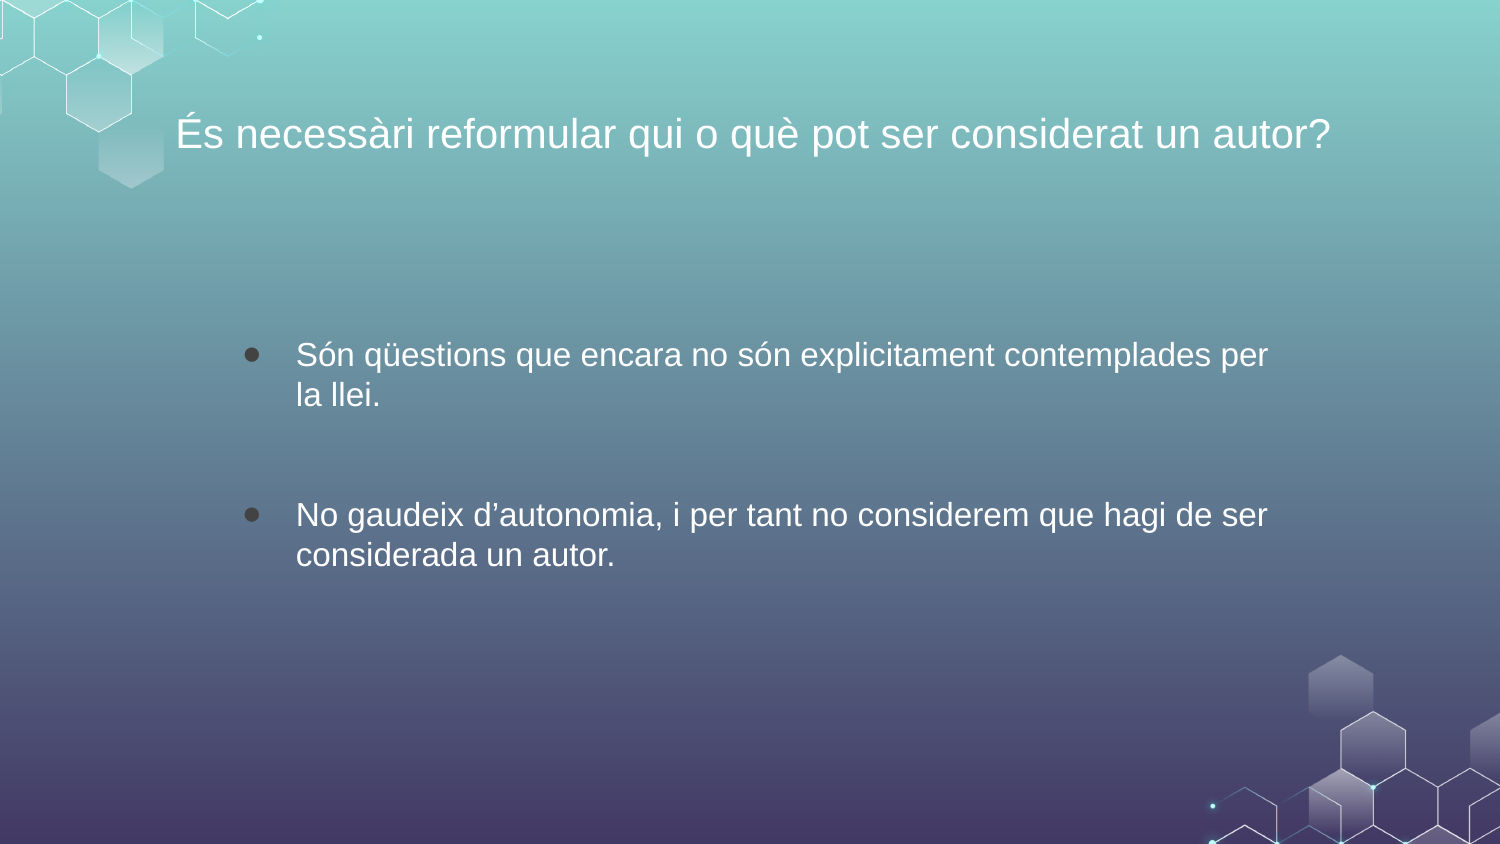

# És necessàri reformular qui o què pot ser considerat un autor?

Són qüestions que encara no són explicitament contemplades per la llei.

No gaudeix d’autonomia, i per tant no considerem que hagi de ser considerada un autor.